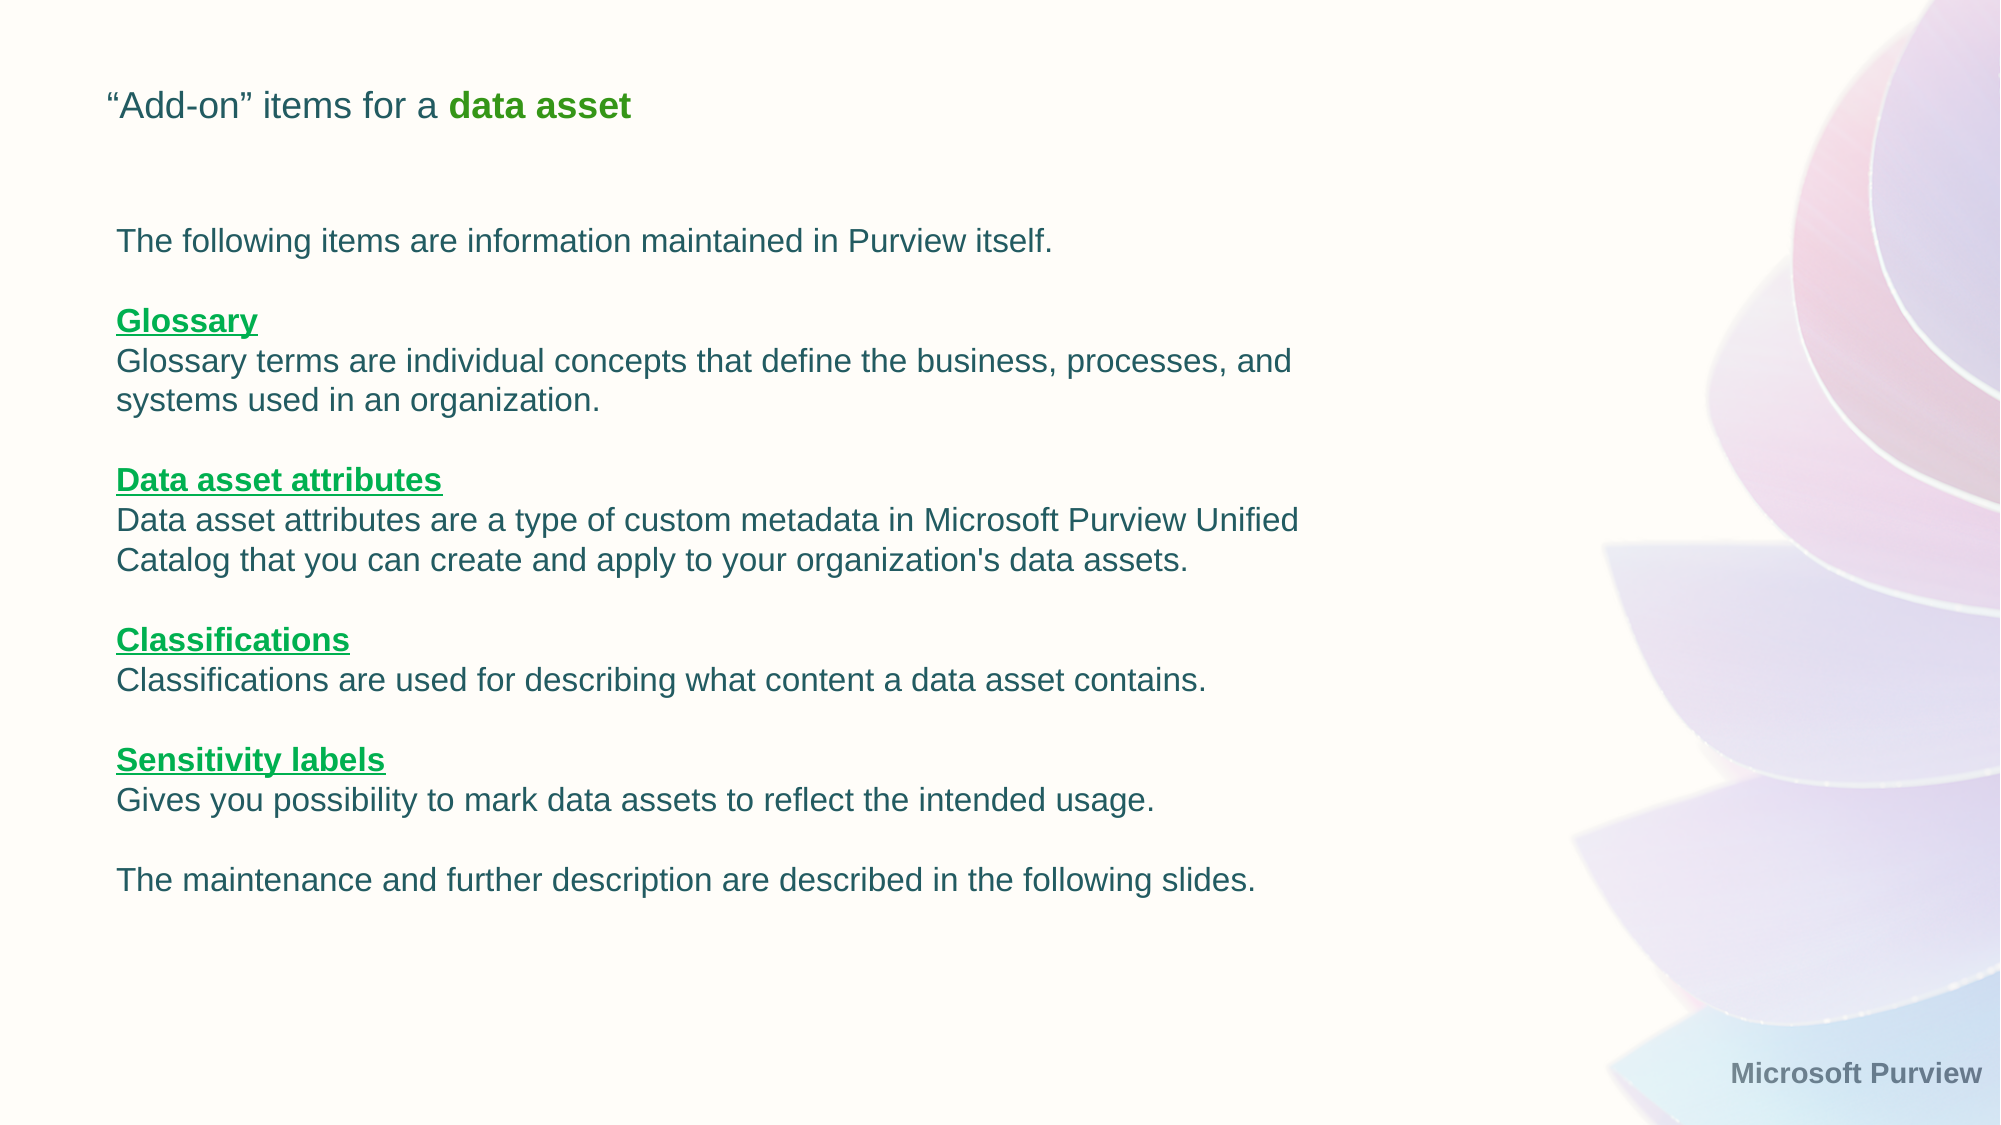

“Add-on” items for a data asset
The following items are information maintained in Purview itself.

Glossary
Glossary terms are individual concepts that define the business, processes, and systems used in an organization.

Data asset attributes
Data asset attributes are a type of custom metadata in Microsoft Purview Unified Catalog that you can create and apply to your organization's data assets.

Classifications
Classifications are used for describing what content a data asset contains.

Sensitivity labels
Gives you possibility to mark data assets to reflect the intended usage.

The maintenance and further description are described in the following slides.